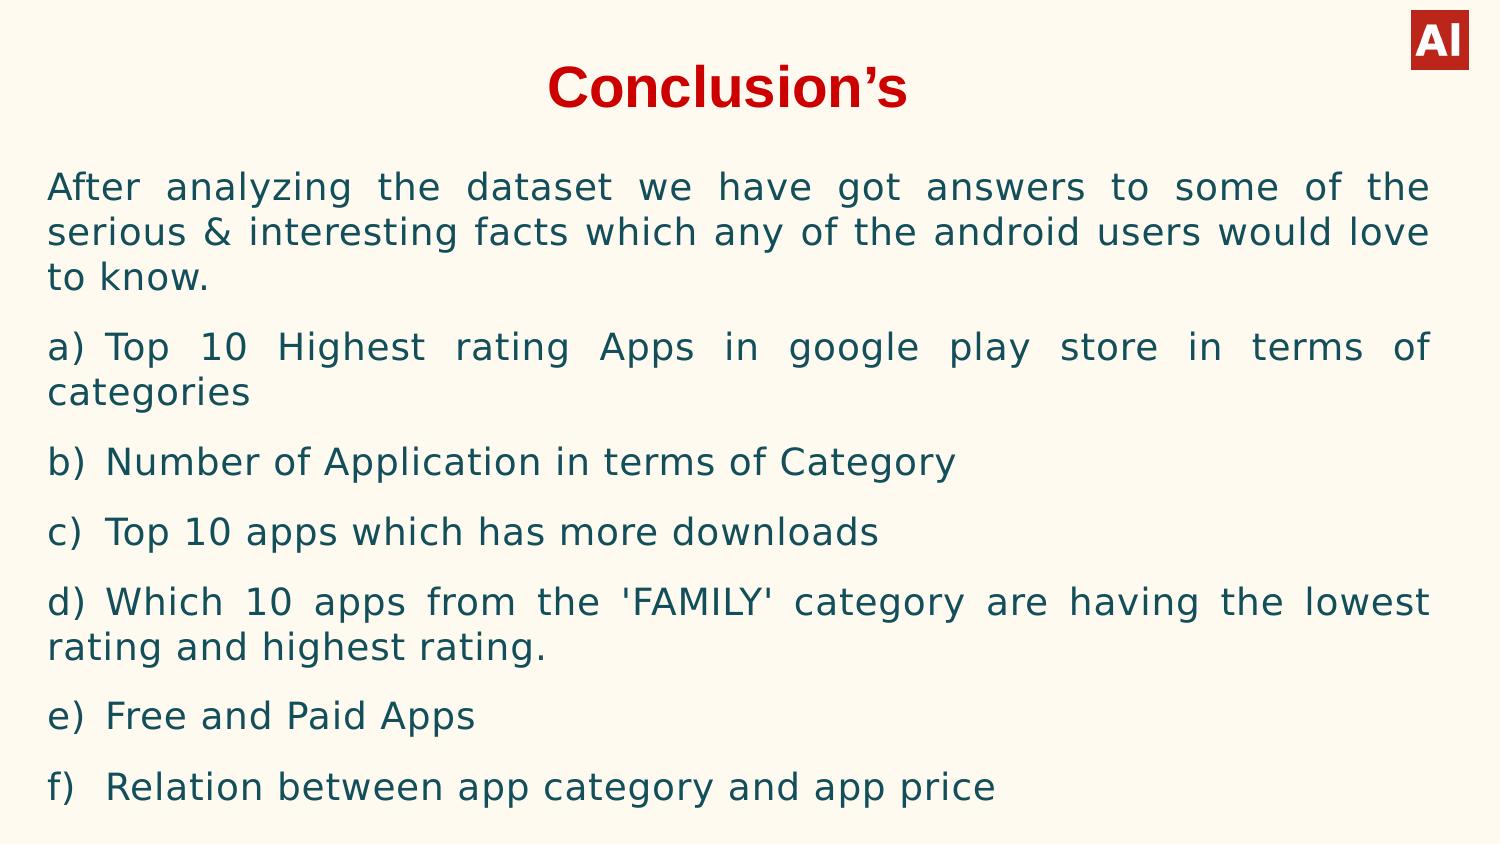

# Conclusion’s
After analyzing the dataset we have got answers to some of the serious & interesting facts which any of the android users would love to know.
a)	Top 10 Highest rating Apps in google play store in terms of categories
b)	Number of Application in terms of Category
c)	Top 10 apps which has more downloads
d)	Which 10 apps from the 'FAMILY' category are having the lowest rating and highest rating.
e)	Free and Paid Apps
f)	Relation between app category and app price